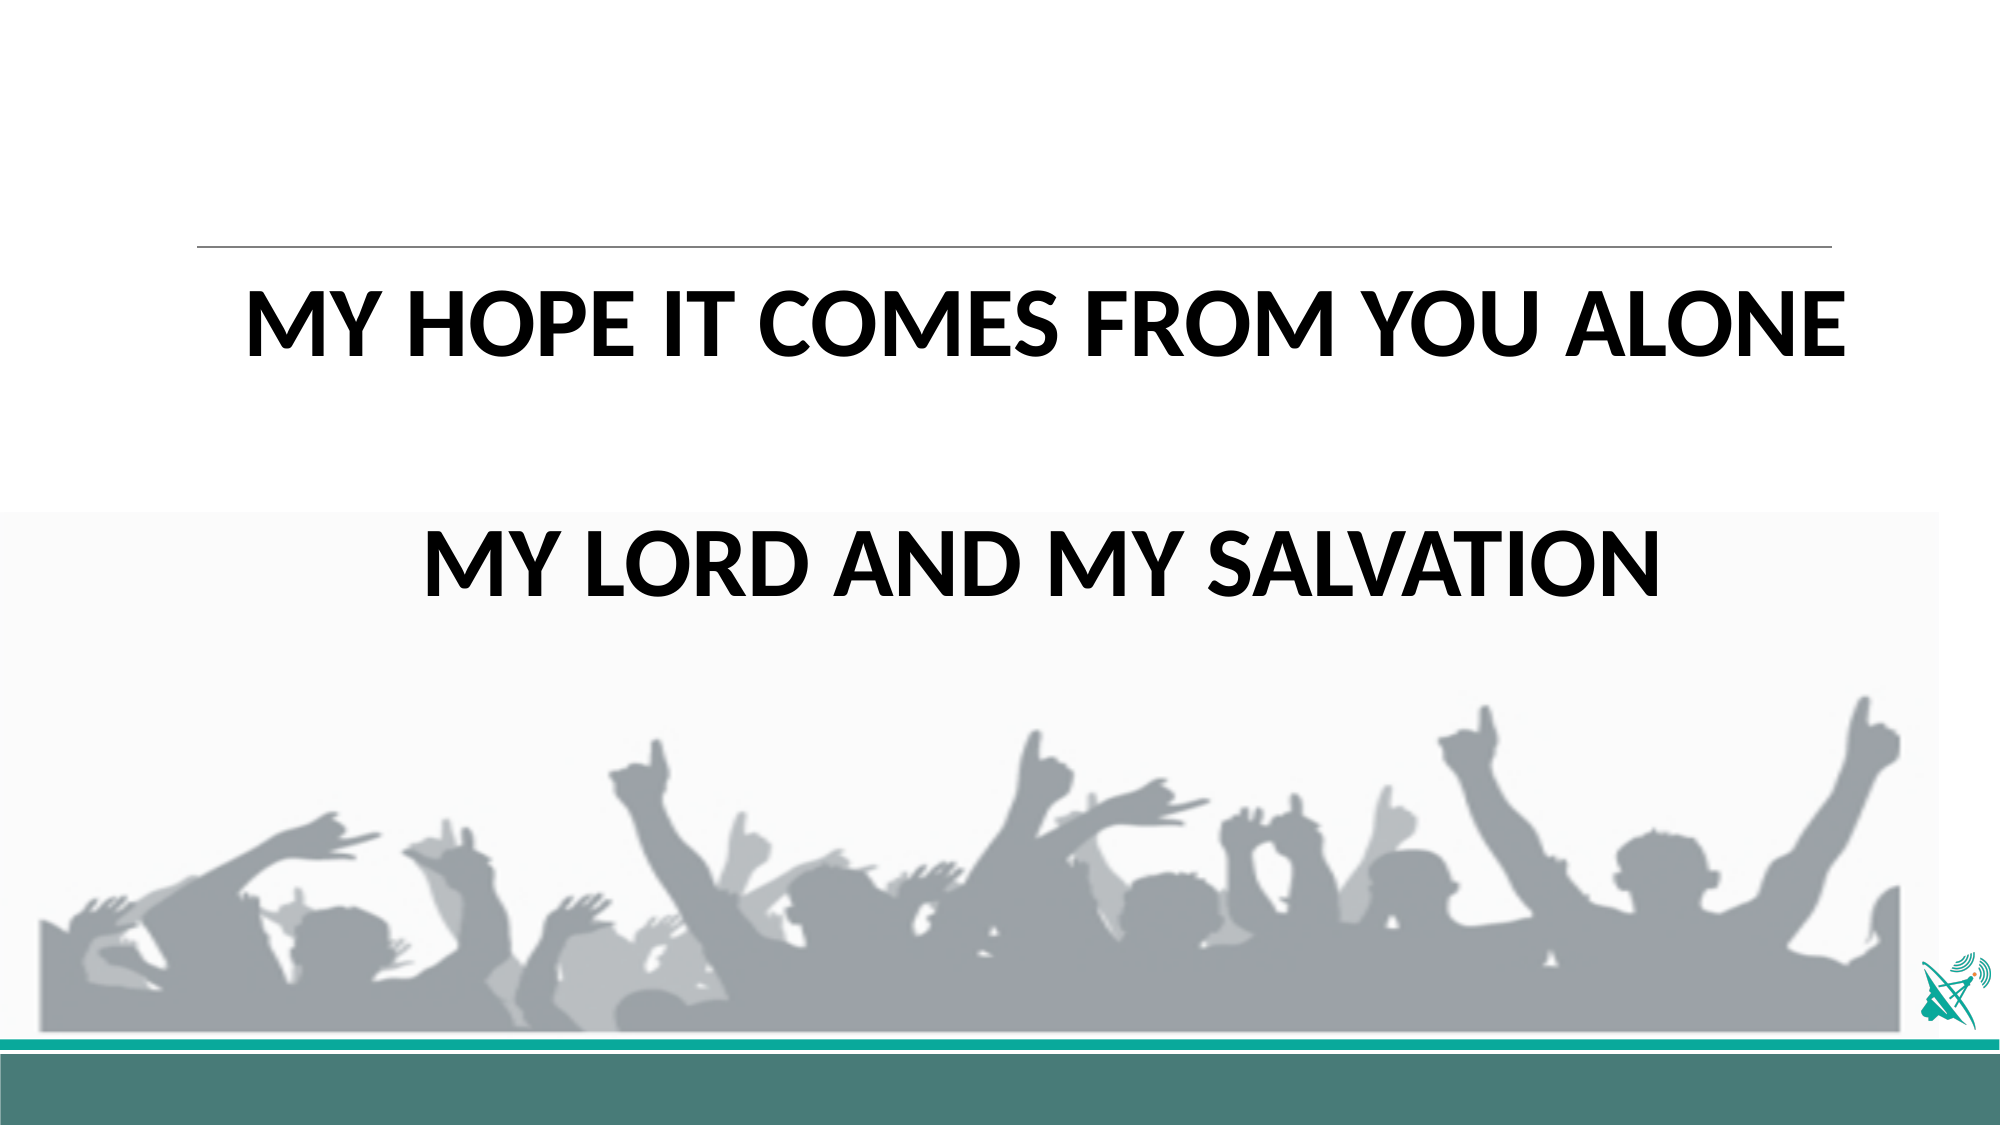

MY HOPE IT COMES FROM YOU ALONE
MY LORD AND MY SALVATION